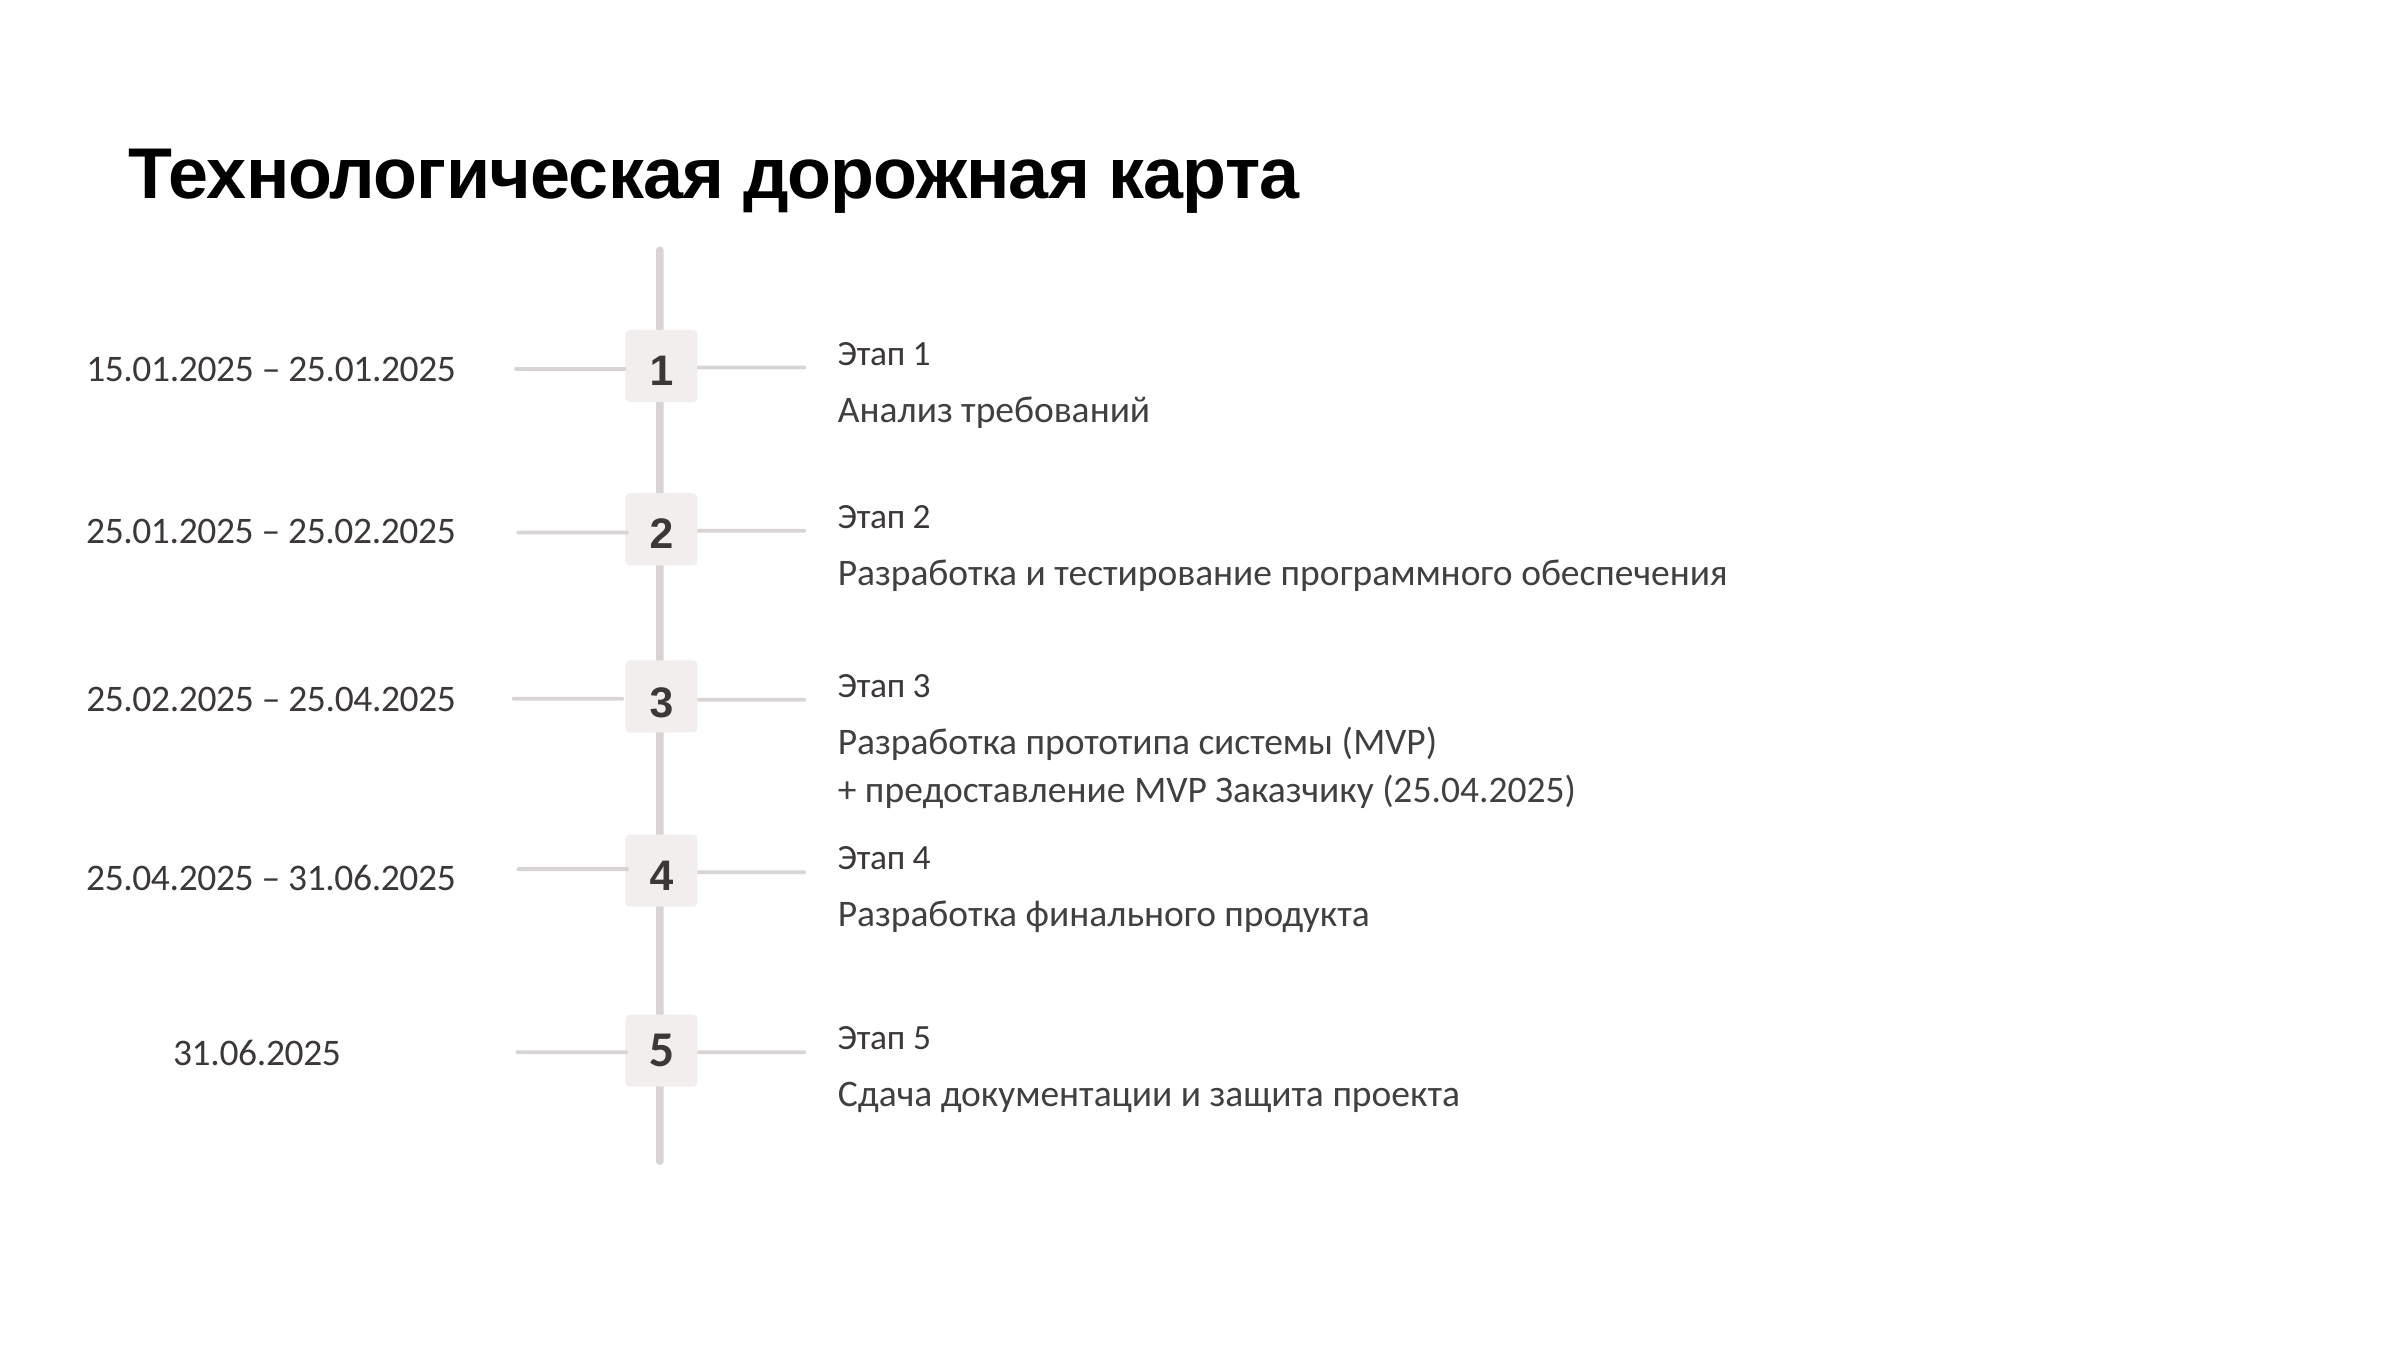

Технологическая дорожная карта

Этап 1

15.01.2025 – 25.01.2025
1

Анализ требований
Этап 2

25.01.2025 – 25.02.2025
2

Разработка и тестирование программного обеспечения
Этап 3

25.02.2025 – 25.04.2025
3

Разработка прототипа системы (MVP)
+ предоставление MVP Заказчику (25.04.2025)
Этап 4

25.04.2025 – 31.06.2025
4

Разработка финального продукта
Этап 5

31.06.2025
5

Сдача документации и защита проекта